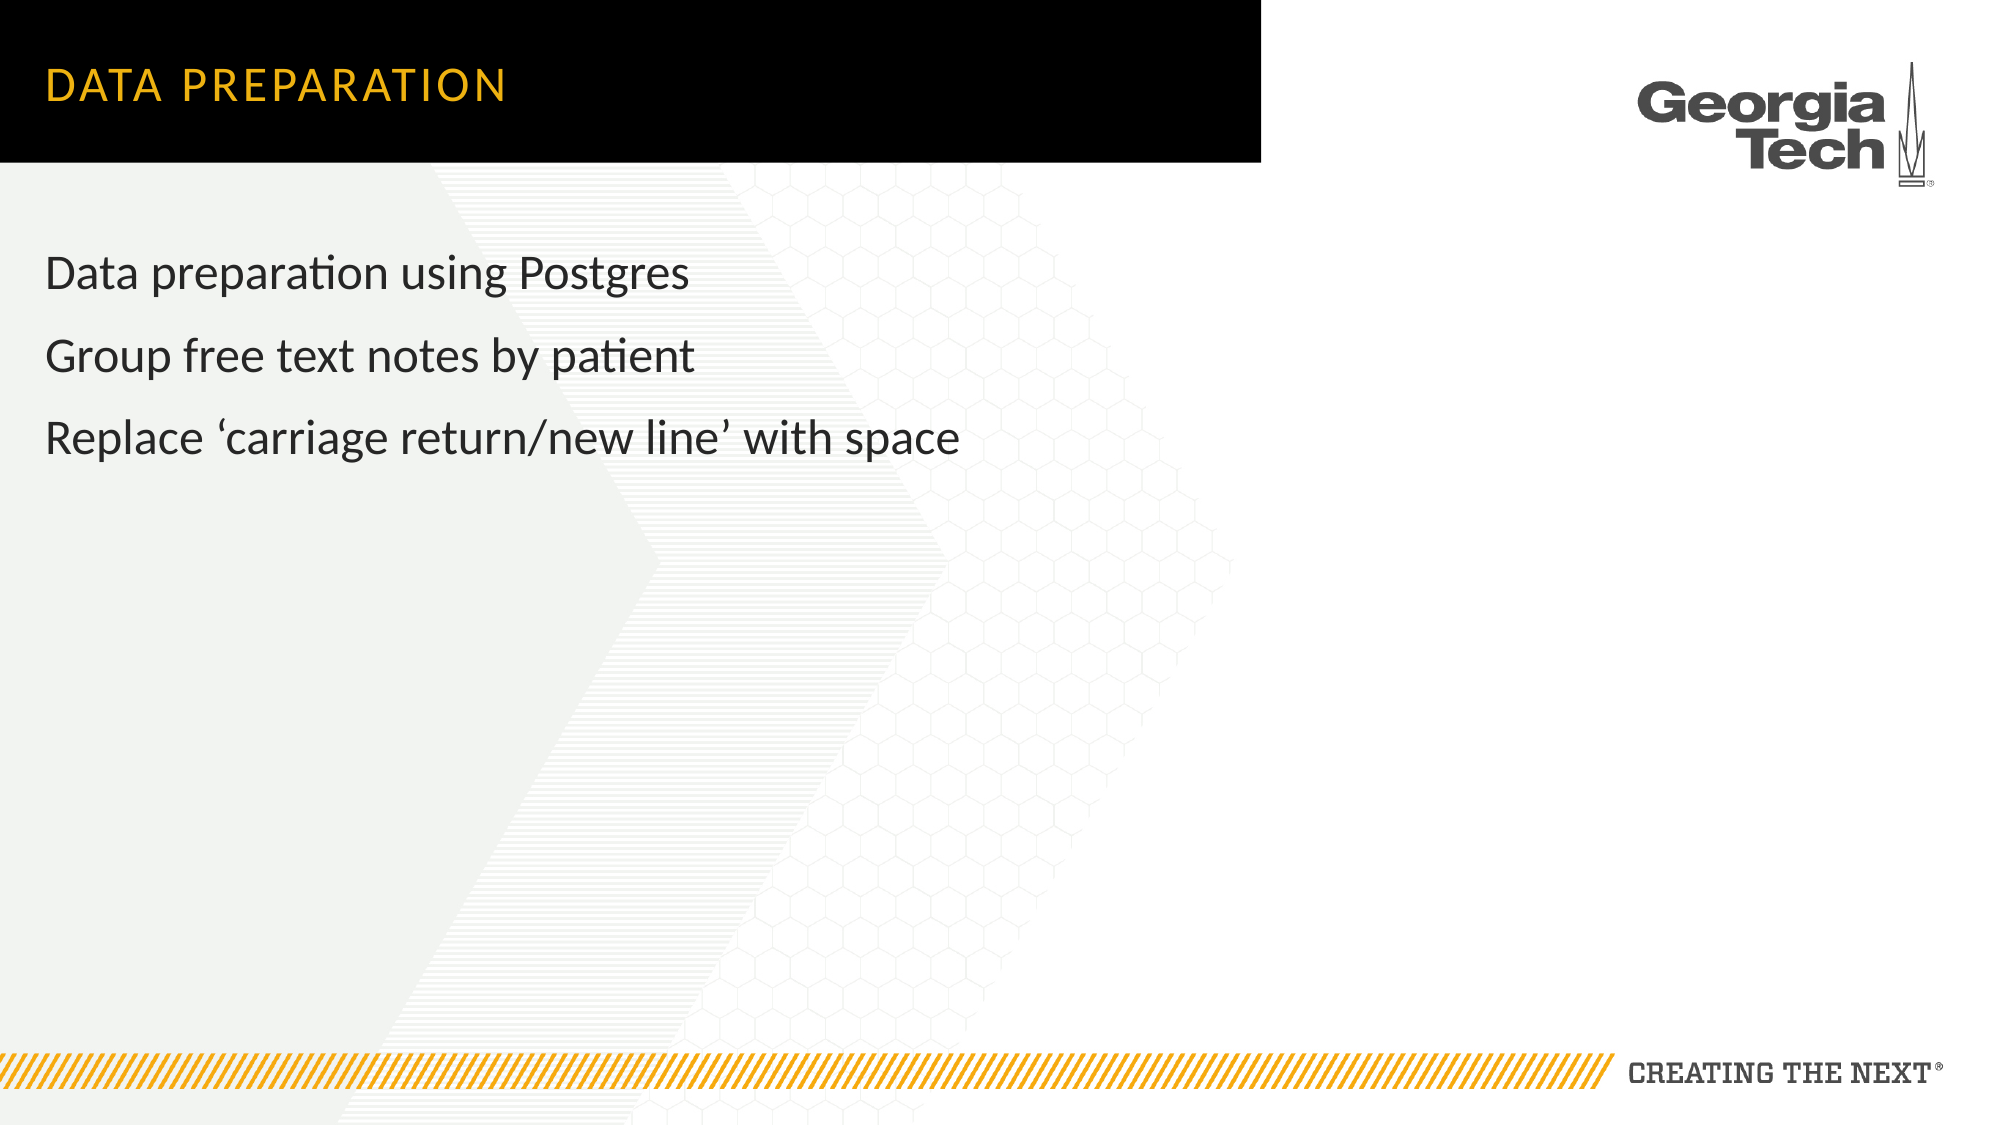

# Data Preparation
Data preparation using Postgres
Group free text notes by patient
Replace ‘carriage return/new line’ with space